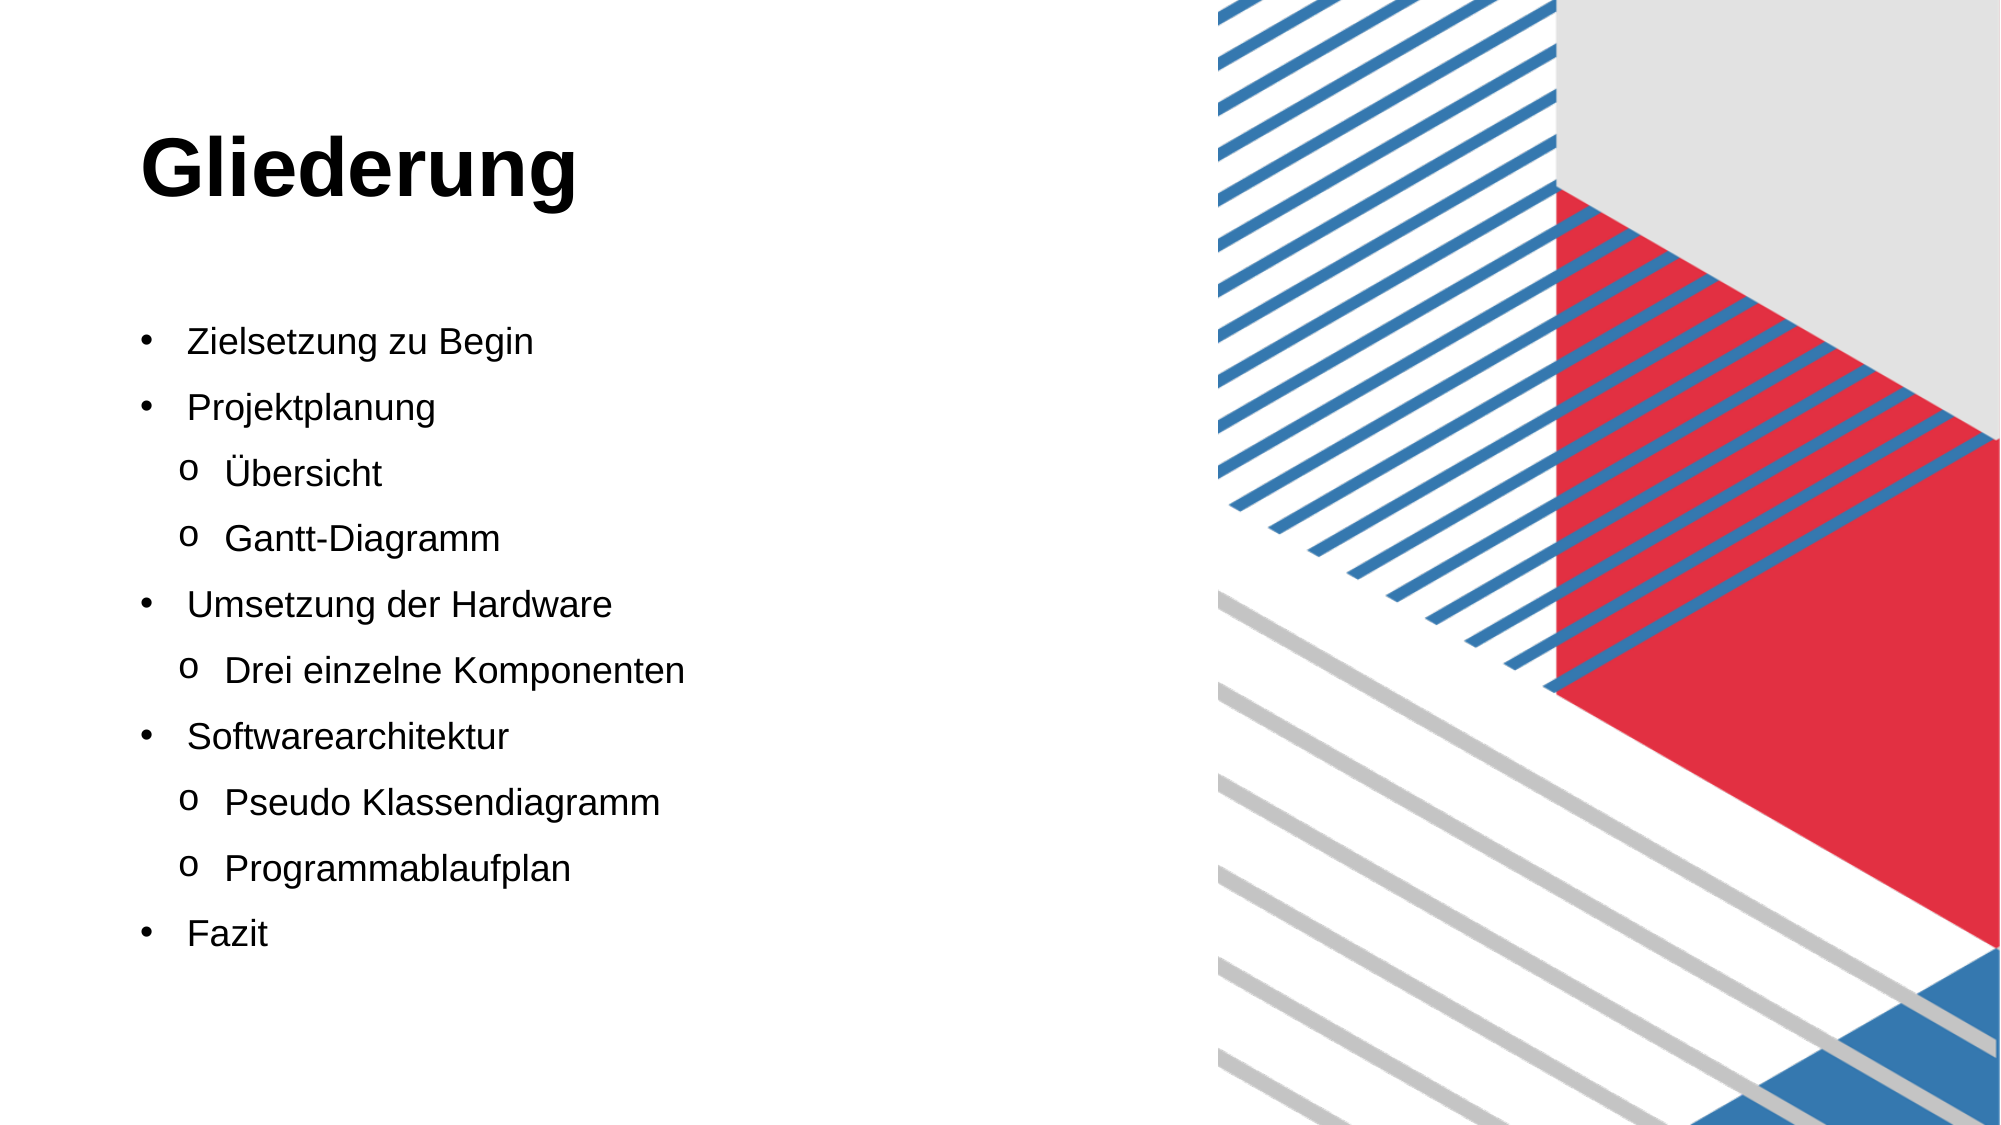

# Gliederung
Zielsetzung zu Begin
Projektplanung
Übersicht
Gantt-Diagramm
Umsetzung der Hardware
Drei einzelne Komponenten
Softwarearchitektur
Pseudo Klassendiagramm
Programmablaufplan
Fazit